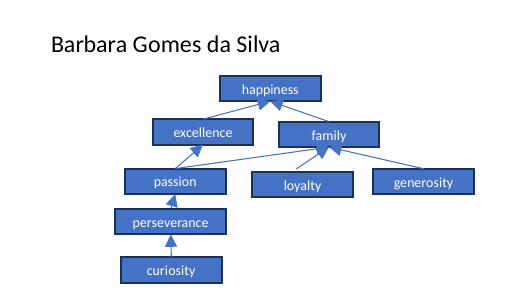

# Barbara Gomes da Silva
happiness

excellence
family
passion
generosity
loyalty
perseverance
curiosity